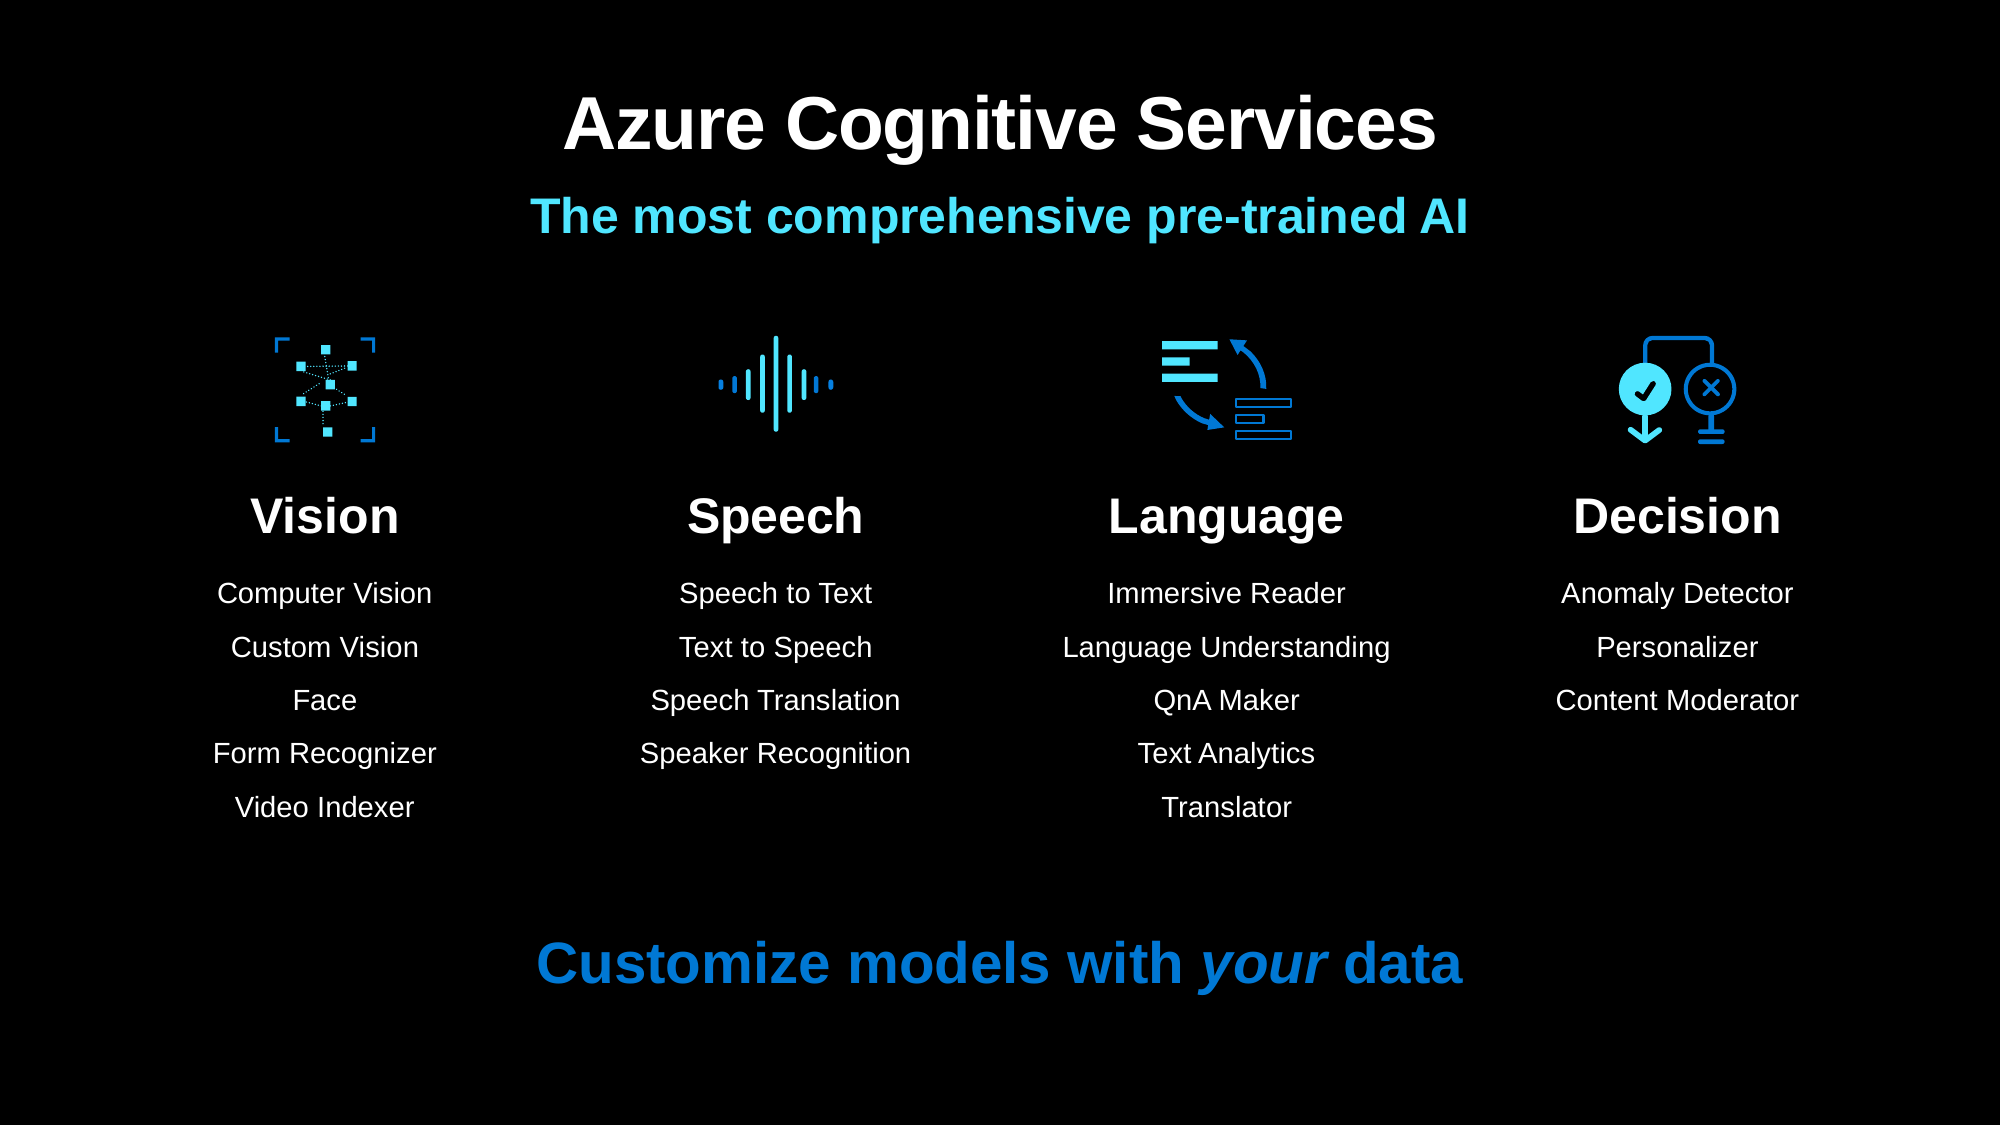

# Azure Cognitive Services
The most comprehensive pre-trained AI

Vision
Computer Vision
Custom Vision
Face
Form Recognizer
Video Indexer
Speech
Speech to Text
Text to Speech
Speech Translation
Speaker Recognition
Language
Immersive Reader
Language Understanding
QnA Maker
Text Analytics
Translator

Decision
Anomaly Detector
Personalizer
Content Moderator

|  |
| --- |
|  |
|  |
|  |
|  |
|  |
|  |
|  |
| --- |
|  |
|  |
|  |
|  |
|  |
|  |
|  |
Customize models with your data